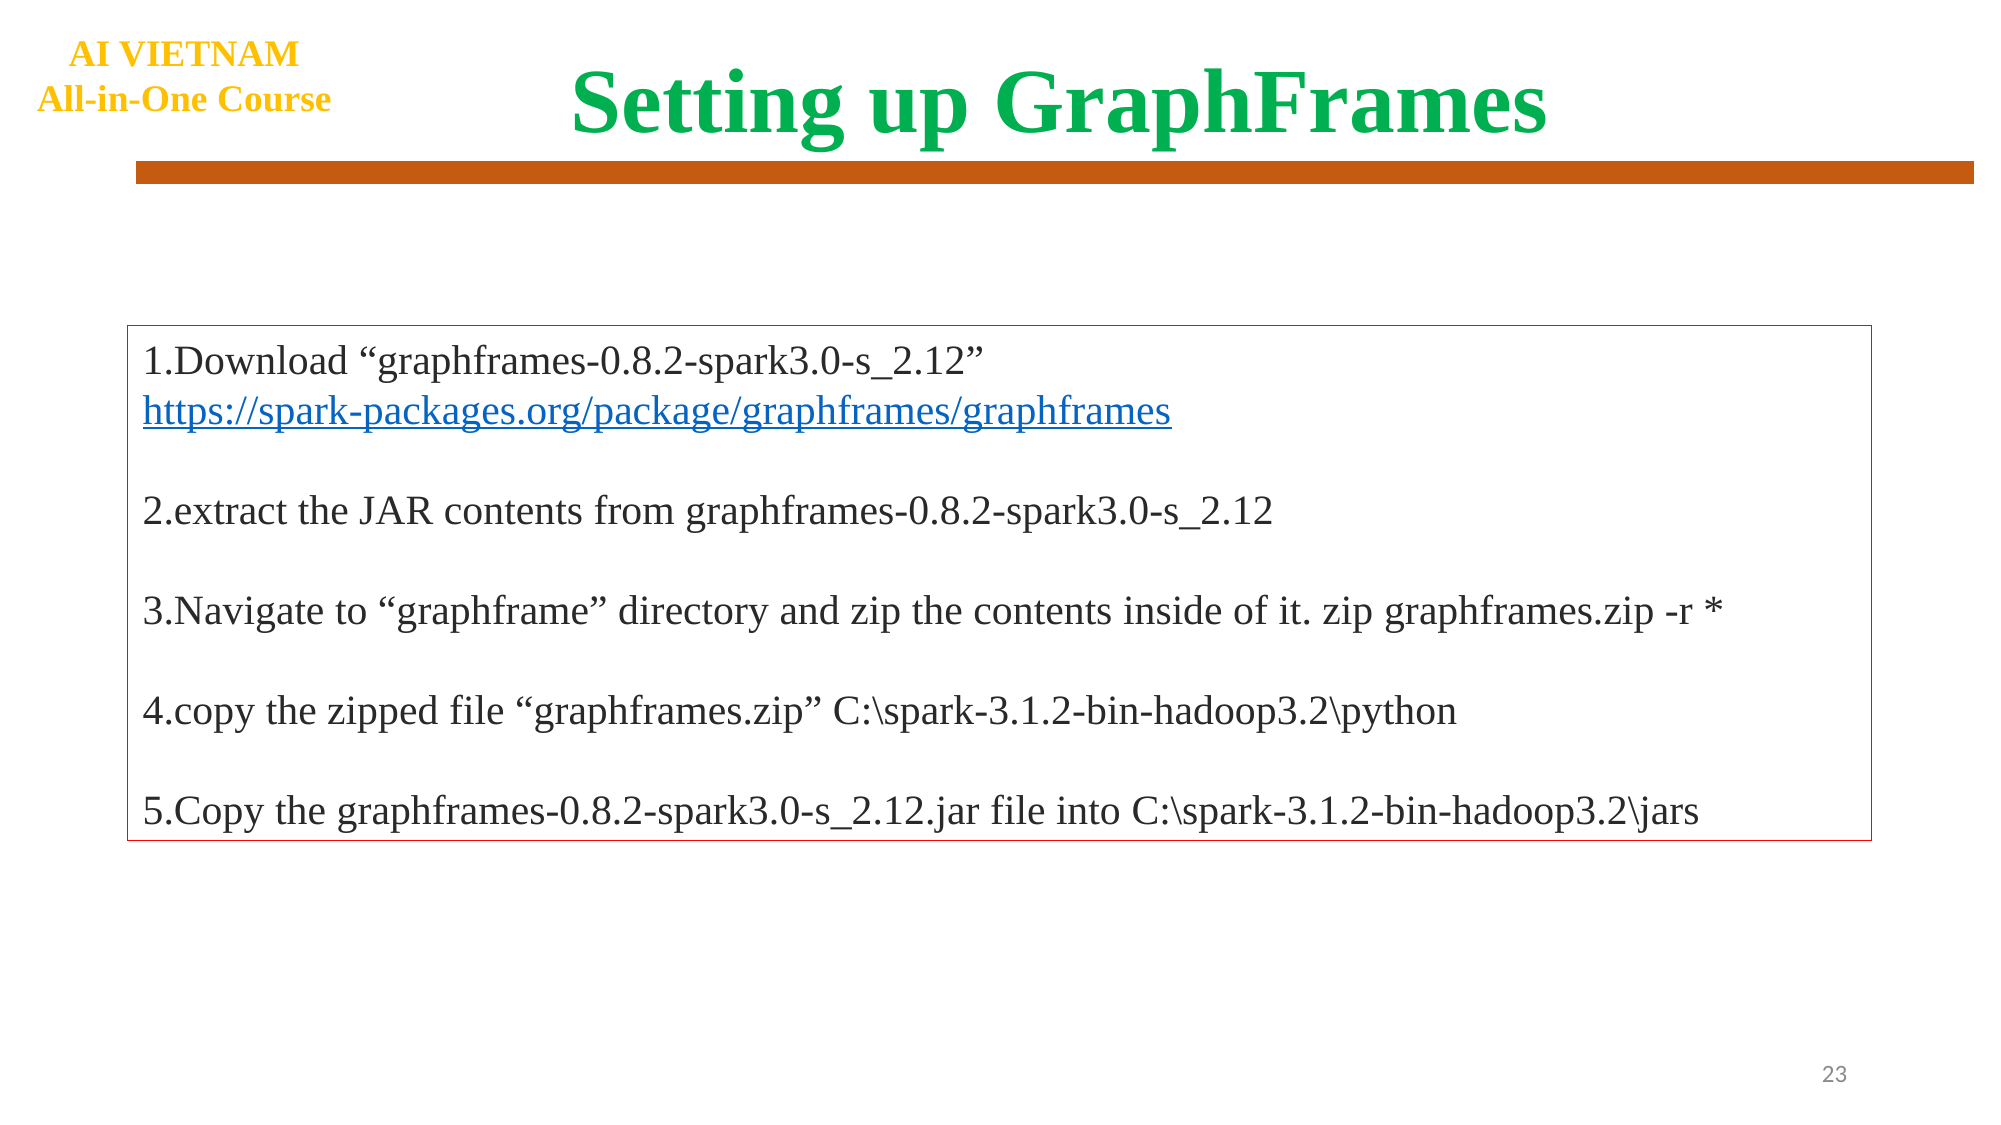

Setting up GraphFrames
AI VIETNAM
All-in-One Course

Download “graphframes-0.8.2-spark3.0-s_2.12” https://spark-packages.org/package/graphframes/graphframes

extract the JAR contents from graphframes-0.8.2-spark3.0-s_2.12

Navigate to “graphframe” directory and zip the contents inside of it. zip graphframes.zip -r *

copy the zipped file “graphframes.zip” C:\spark-3.1.2-bin-hadoop3.2\python

Copy the graphframes-0.8.2-spark3.0-s_2.12.jar file into C:\spark-3.1.2-bin-hadoop3.2\jars
23